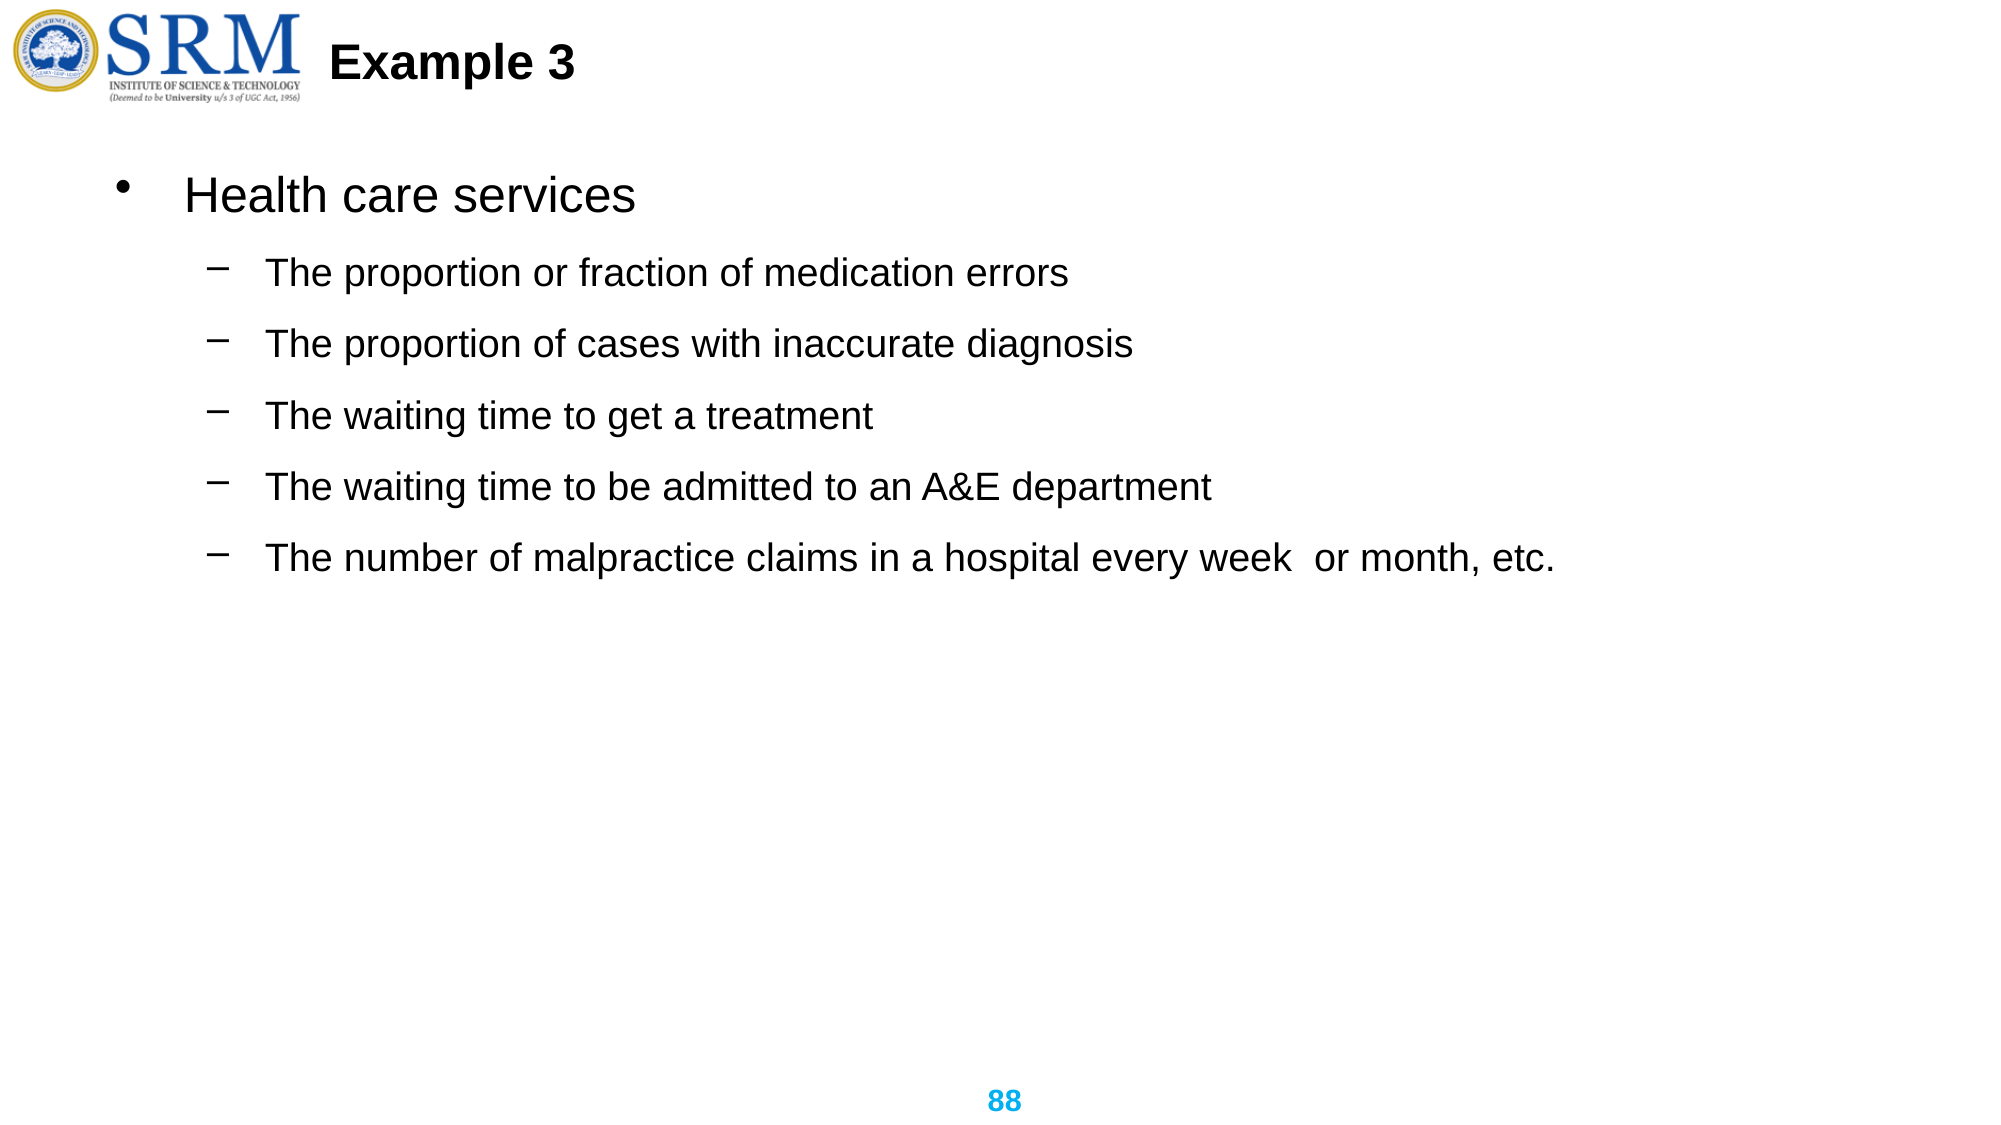

# Example 3
Health care services
The proportion or fraction of medication errors
The proportion of cases with inaccurate diagnosis
The waiting time to get a treatment
The waiting time to be admitted to an A&E department
The number of malpractice claims in a hospital every week  or month, etc.

88